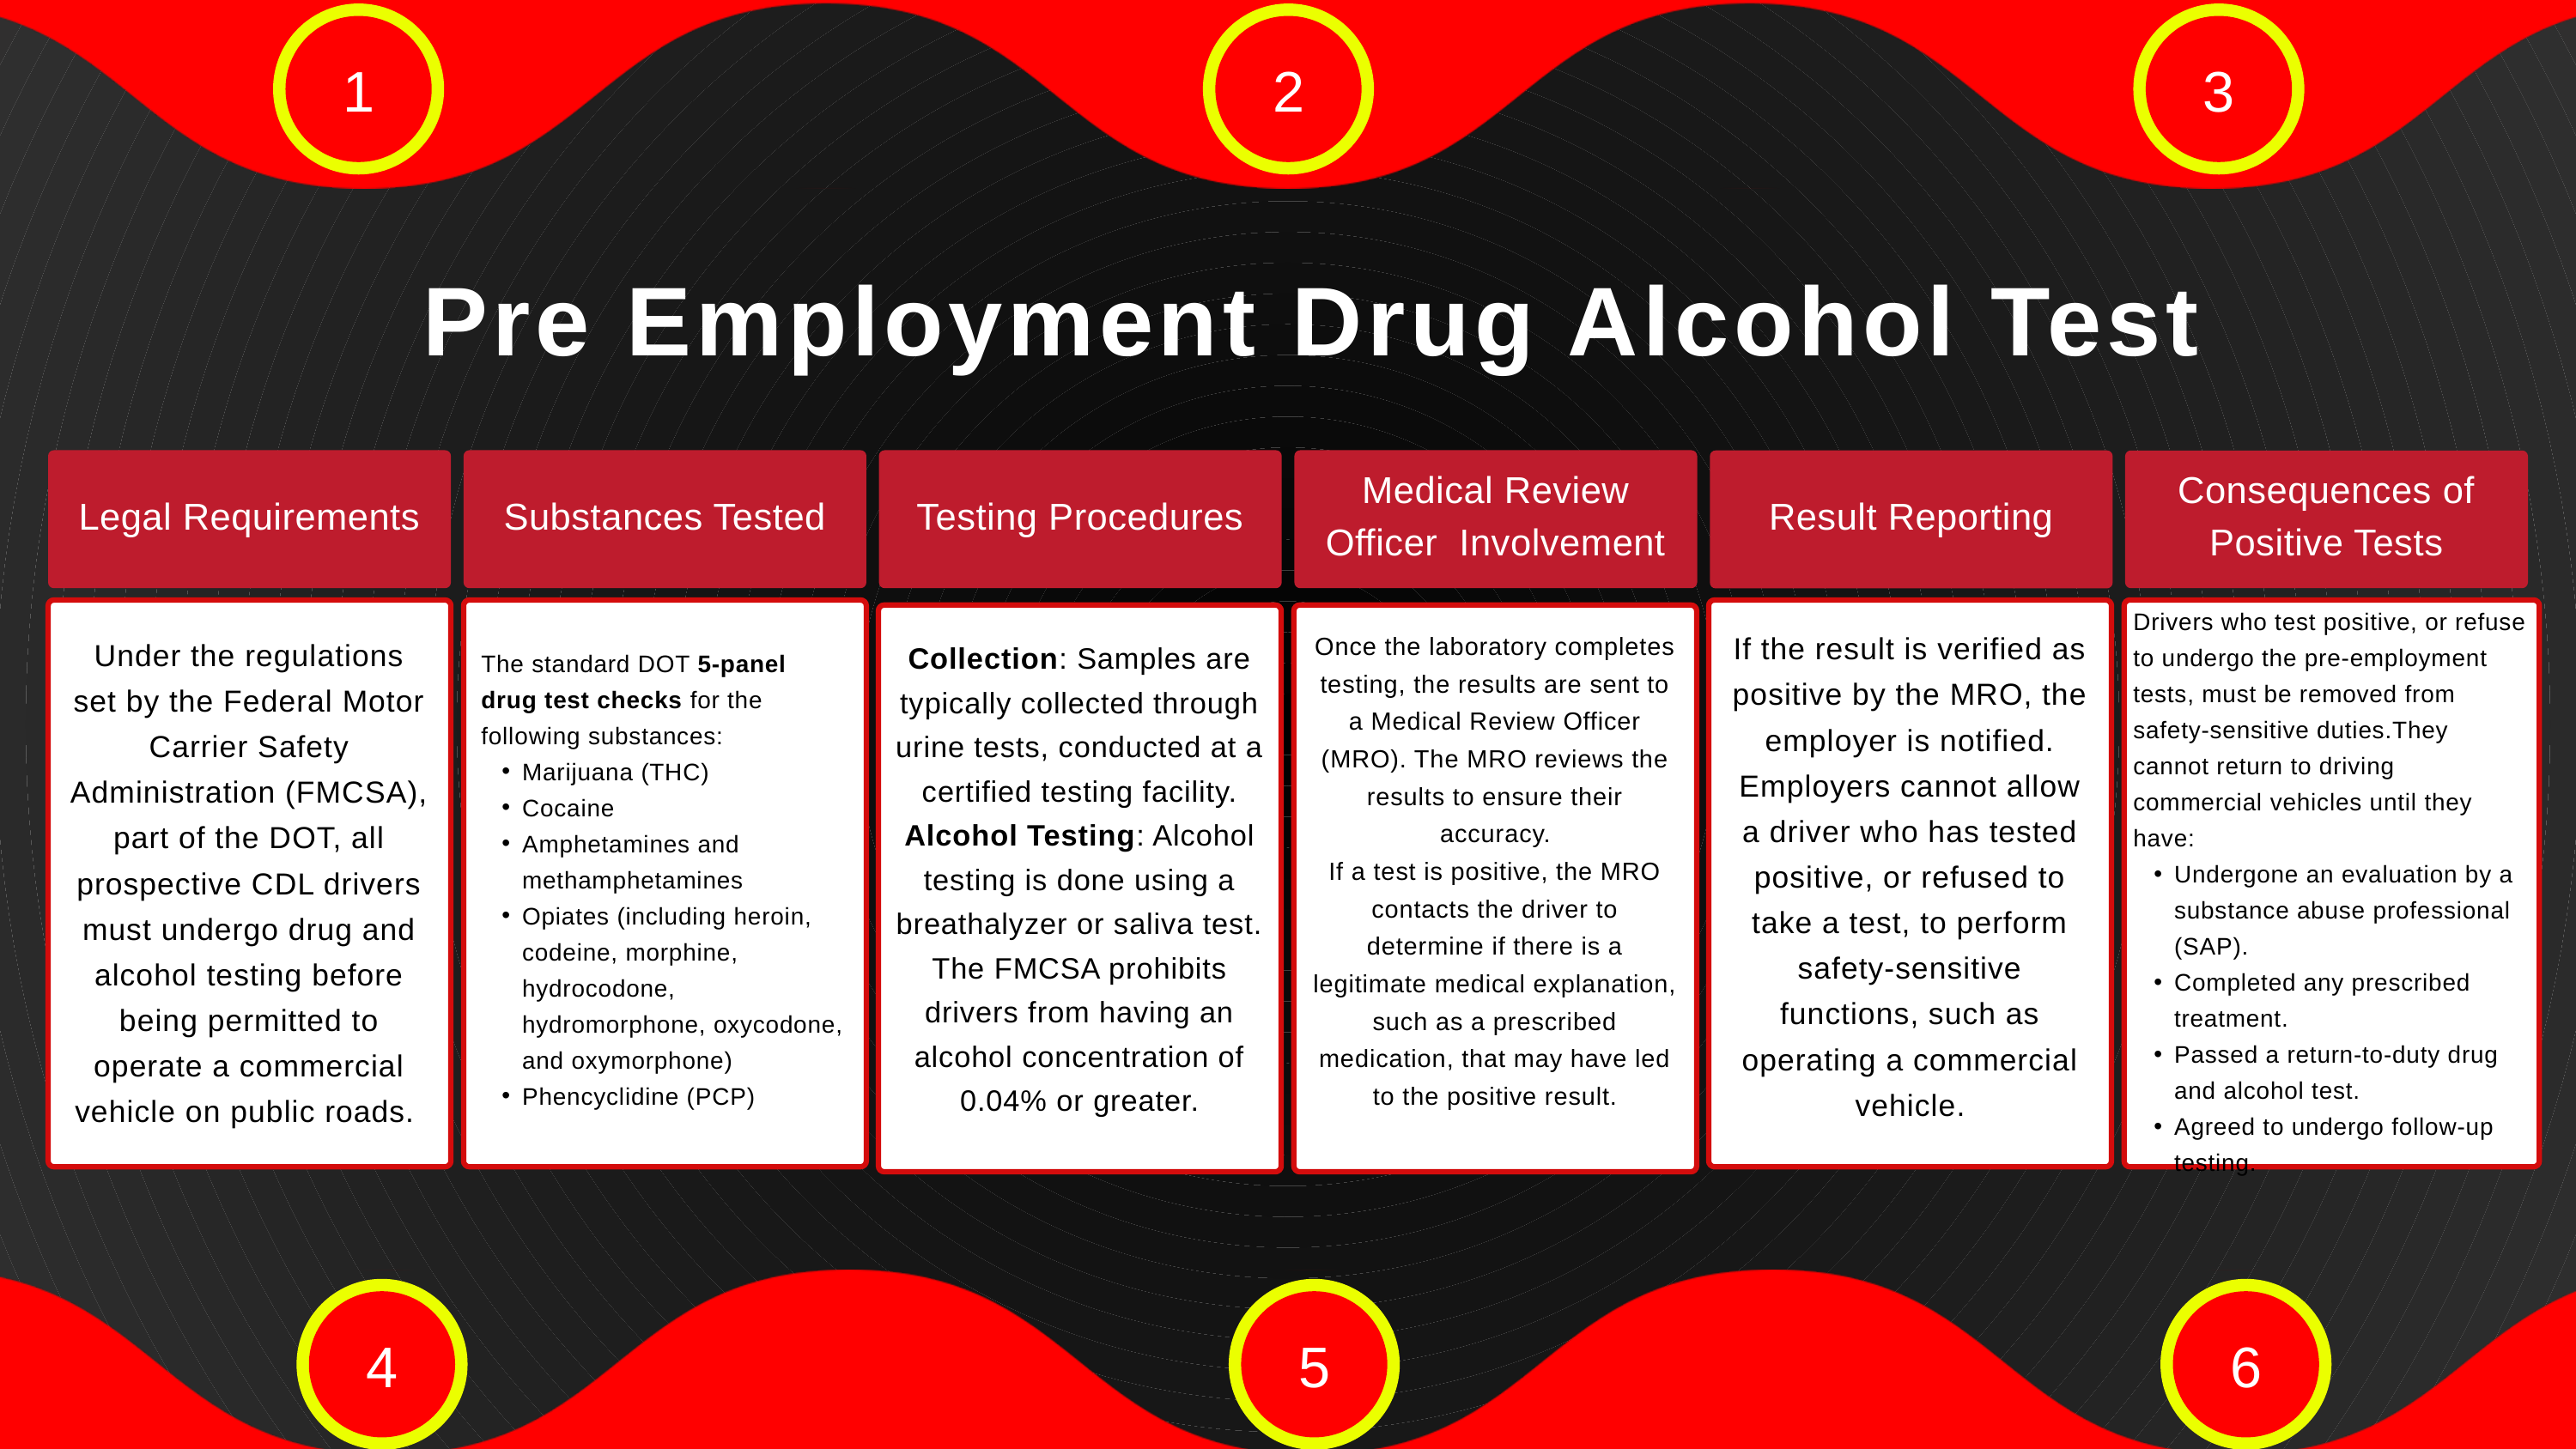

1

2

3
Pre Employment Drug Alcohol Test

Legal Requirements

Substances Tested

Testing Procedures

Medical Review Officer  Involvement

Result Reporting

Consequences of Positive Tests
Drivers who test positive, or refuse to undergo the pre-employment tests, must be removed from safety-sensitive duties.They cannot return to driving commercial vehicles until they have:
Undergone an evaluation by a substance abuse professional (SAP).
Completed any prescribed treatment.
Passed a return-to-duty drug and alcohol test.
Agreed to undergo follow-up testing.

If the result is verified as positive by the MRO, the employer is notified. Employers cannot allow a driver who has tested positive, or refused to take a test, to perform safety-sensitive functions, such as operating a commercial vehicle.
Once the laboratory completes testing, the results are sent to a Medical Review Officer (MRO). The MRO reviews the results to ensure their accuracy.
If a test is positive, the MRO contacts the driver to determine if there is a legitimate medical explanation, such as a prescribed medication, that may have led to the positive result.
Under the regulations set by the Federal Motor Carrier Safety Administration (FMCSA), part of the DOT, all prospective CDL drivers must undergo drug and alcohol testing before being permitted to operate a commercial vehicle on public roads.
Collection: Samples are typically collected through urine tests, conducted at a certified testing facility.
Alcohol Testing: Alcohol testing is done using a breathalyzer or saliva test. The FMCSA prohibits drivers from having an alcohol concentration of 0.04% or greater.
The standard DOT 5-panel drug test checks for the following substances:
Marijuana (THC)
Cocaine
Amphetamines and methamphetamines
Opiates (including heroin, codeine, morphine, hydrocodone, hydromorphone, oxycodone, and oxymorphone)
Phencyclidine (PCP)

4

5

6